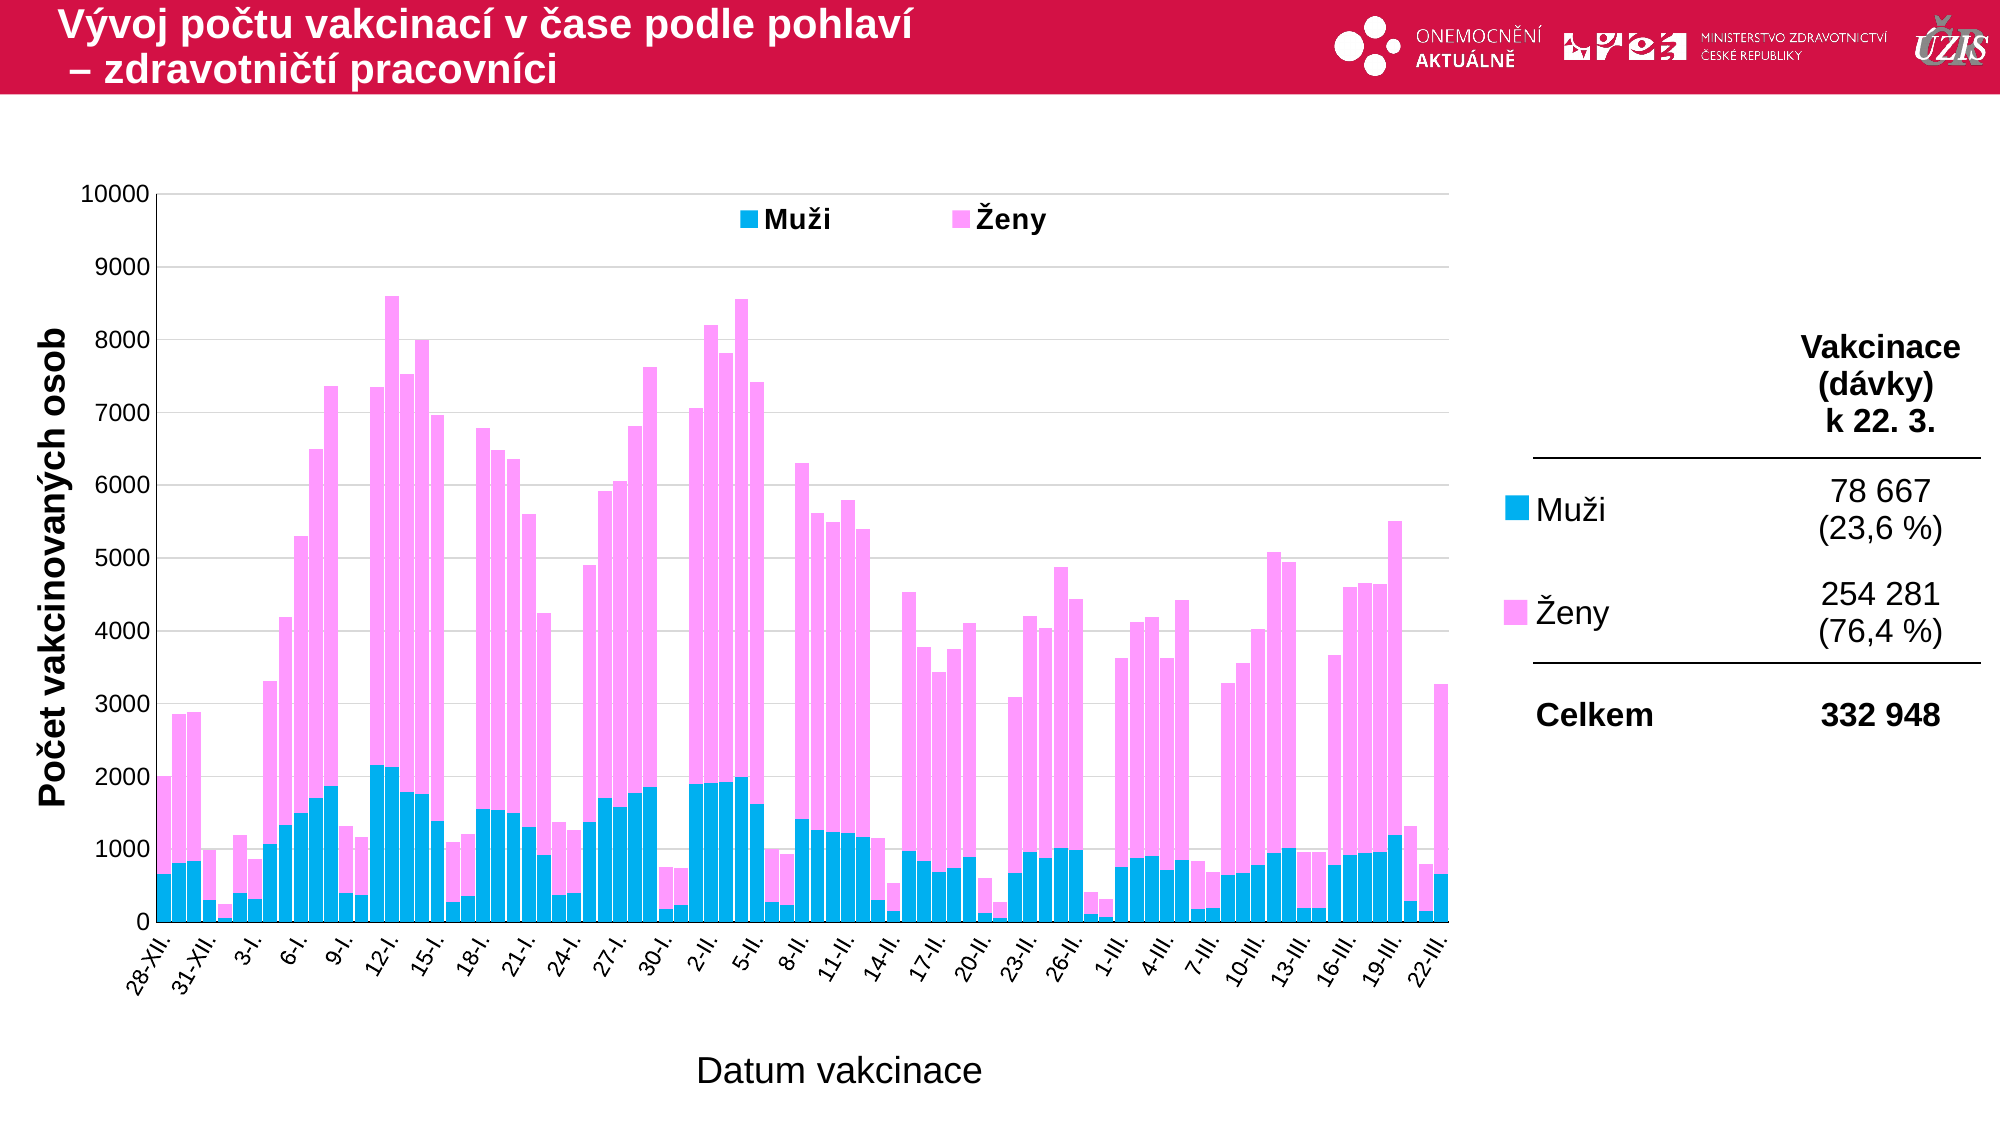

# Vývoj počtu vakcinací v čase podle pohlaví – zdravotničtí pracovníci

### Chart

| Category | Muži | Ženy |
|---|---|---|
| 28-XII. | 653.0 | 1348.0 |
| 29-XII. | 810.0 | 2041.0 |
| 30-XII. | 837.0 | 2053.0 |
| 31-XII. | 299.0 | 687.0 |
| 1-I. | 61.0 | 187.0 |
| 2-I. | 398.0 | 795.0 |
| 3-I. | 312.0 | 560.0 |
| 4-I. | 1068.0 | 2240.0 |
| 5-I. | 1339.0 | 2857.0 |
| 6-I. | 1504.0 | 3802.0 |
| 7-I. | 1697.0 | 4796.0 |
| 8-I. | 1870.0 | 5490.0 |
| 9-I. | 401.0 | 915.0 |
| 10-I. | 374.0 | 791.0 |
| 11-I. | 2161.0 | 5187.0 |
| 12-I. | 2135.0 | 6468.0 |
| 13-I. | 1791.0 | 5734.0 |
| 14-I. | 1754.0 | 6247.0 |
| 15-I. | 1381.0 | 5583.0 |
| 16-I. | 280.0 | 822.0 |
| 17-I. | 360.0 | 855.0 |
| 18-I. | 1547.0 | 5241.0 |
| 19-I. | 1535.0 | 4955.0 |
| 20-I. | 1496.0 | 4864.0 |
| 21-I. | 1311.0 | 4288.0 |
| 22-I. | 927.0 | 3312.0 |
| 23-I. | 369.0 | 1009.0 |
| 24-I. | 399.0 | 862.0 |
| 25-I. | 1376.0 | 3526.0 |
| 26-I. | 1708.0 | 4211.0 |
| 27-I. | 1585.0 | 4475.0 |
| 28-I. | 1766.0 | 5049.0 |
| 29-I. | 1858.0 | 5764.0 |
| 30-I. | 185.0 | 573.0 |
| 31-I. | 230.0 | 515.0 |
| 1-II. | 1894.0 | 5166.0 |
| 2-II. | 1916.0 | 6284.0 |
| 3-II. | 1923.0 | 5898.0 |
| 4-II. | 1993.0 | 6571.0 |
| 5-II. | 1622.0 | 5797.0 |
| 6-II. | 281.0 | 728.0 |
| 7-II. | 240.0 | 696.0 |
| 8-II. | 1420.0 | 4891.0 |
| 9-II. | 1260.0 | 4359.0 |
| 10-II. | 1238.0 | 4252.0 |
| 11-II. | 1221.0 | 4570.0 |
| 12-II. | 1165.0 | 4231.0 |
| 13-II. | 304.0 | 853.0 |
| 14-II. | 157.0 | 372.0 |
| 15-II. | 975.0 | 3559.0 |
| 16-II. | 844.0 | 2940.0 |
| 17-II. | 691.0 | 2748.0 |
| 18-II. | 747.0 | 2997.0 |
| 19-II. | 886.0 | 3227.0 |
| 20-II. | 120.0 | 491.0 |
| 21-II. | 56.0 | 212.0 |
| 22-II. | 677.0 | 2412.0 |
| 23-II. | 958.0 | 3243.0 |
| 24-II. | 879.0 | 3155.0 |
| 25-II. | 1022.0 | 3855.0 |
| 26-II. | 995.0 | 3442.0 |
| 27-II. | 109.0 | 306.0 |
| 28-II. | 71.0 | 239.0 |
| 1-III. | 758.0 | 2874.0 |
| 2-III. | 878.0 | 3246.0 |
| 3-III. | 910.0 | 3284.0 |
| 4-III. | 721.0 | 2911.0 |
| 5-III. | 857.0 | 3561.0 |
| 6-III. | 172.0 | 659.0 |
| 7-III. | 197.0 | 496.0 |
| 8-III. | 650.0 | 2629.0 |
| 9-III. | 675.0 | 2883.0 |
| 10-III. | 786.0 | 3233.0 |
| 11-III. | 944.0 | 4143.0 |
| 12-III. | 1015.0 | 3936.0 |
| 13-III. | 193.0 | 772.0 |
| 14-III. | 191.0 | 777.0 |
| 15-III. | 783.0 | 2891.0 |
| 16-III. | 925.0 | 3682.0 |
| 17-III. | 951.0 | 3707.0 |
| 18-III. | 964.0 | 3684.0 |
| 19-III. | 1189.0 | 4315.0 |
| 20-III. | 288.0 | 1029.0 |
| 21-III. | 148.0 | 651.0 |
| 22-III. | 662.0 | 2604.0 |
|  | Vakcinace (dávky) k 22. 3. |
| --- | --- |
| Muži | 78 667 (23,6 %) |
| Ženy | 254 281 (76,4 %) |
| Celkem | 332 948 |

Počet vakcinovaných osob

Datum vakcinace